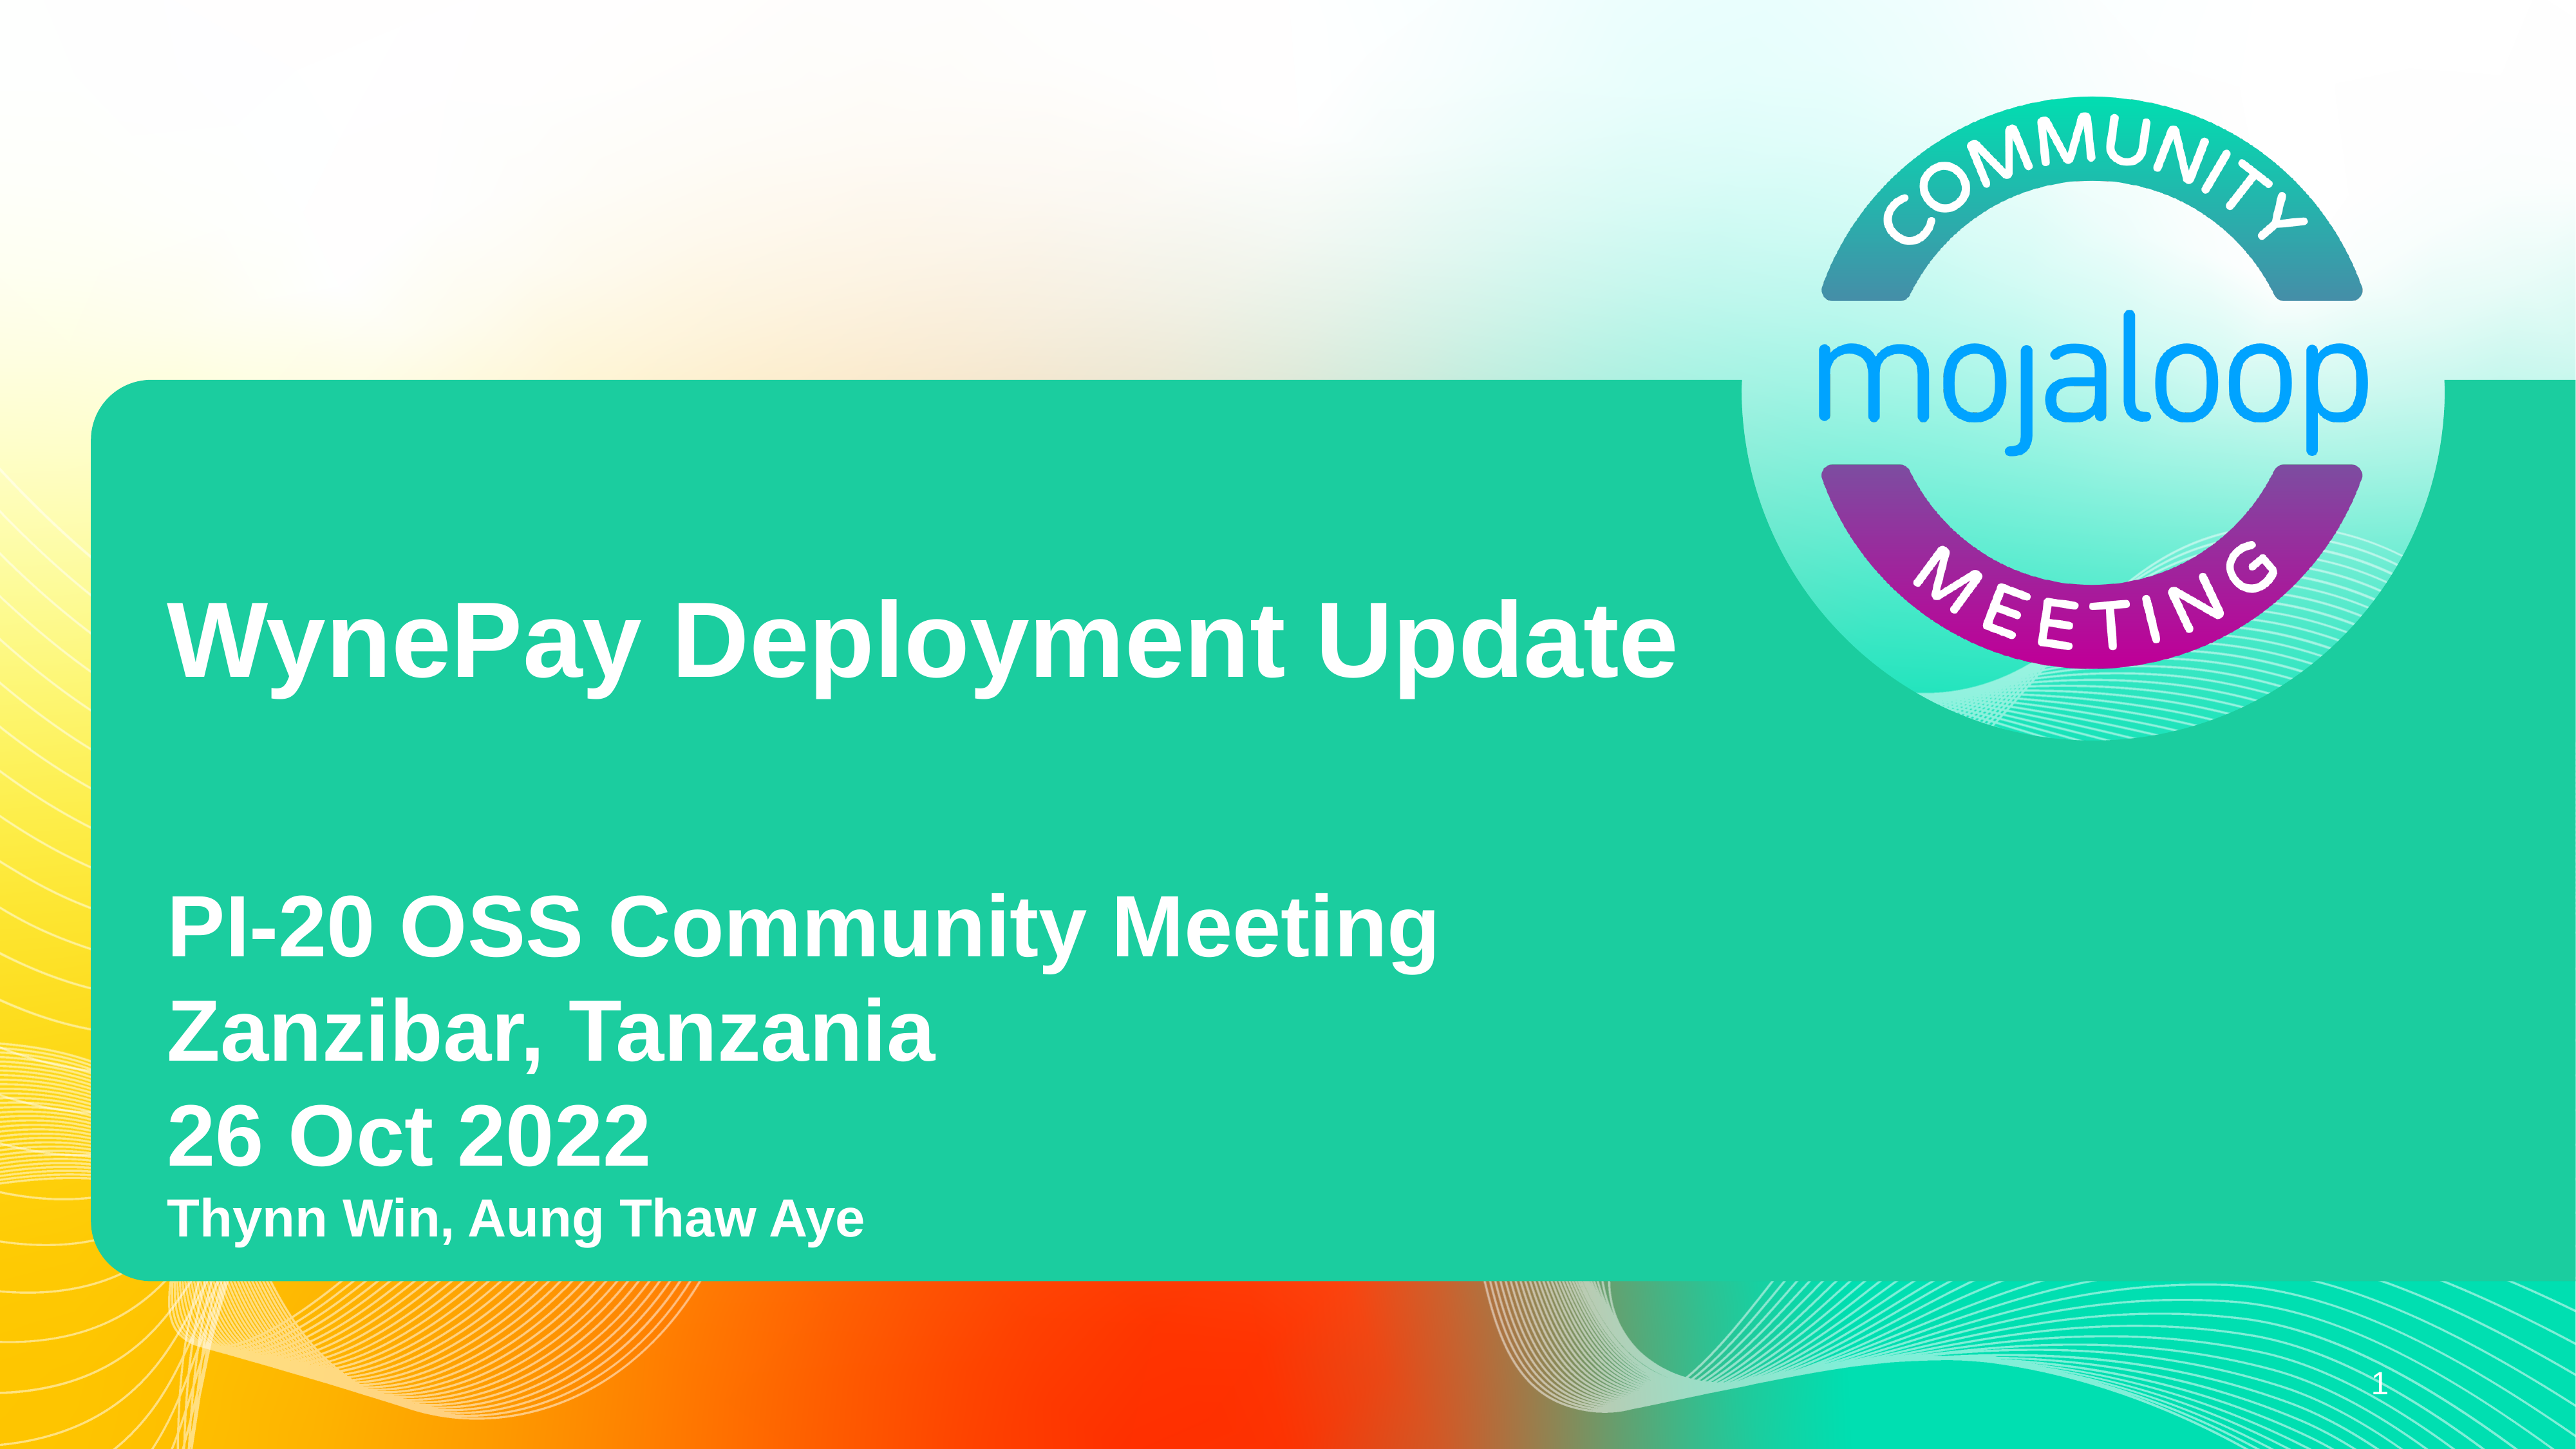

WynePay Deployment Update
# PI-20 OSS Community Meeting Zanzibar, Tanzania 26 Oct 2022 Thynn Win, Aung Thaw Aye
1